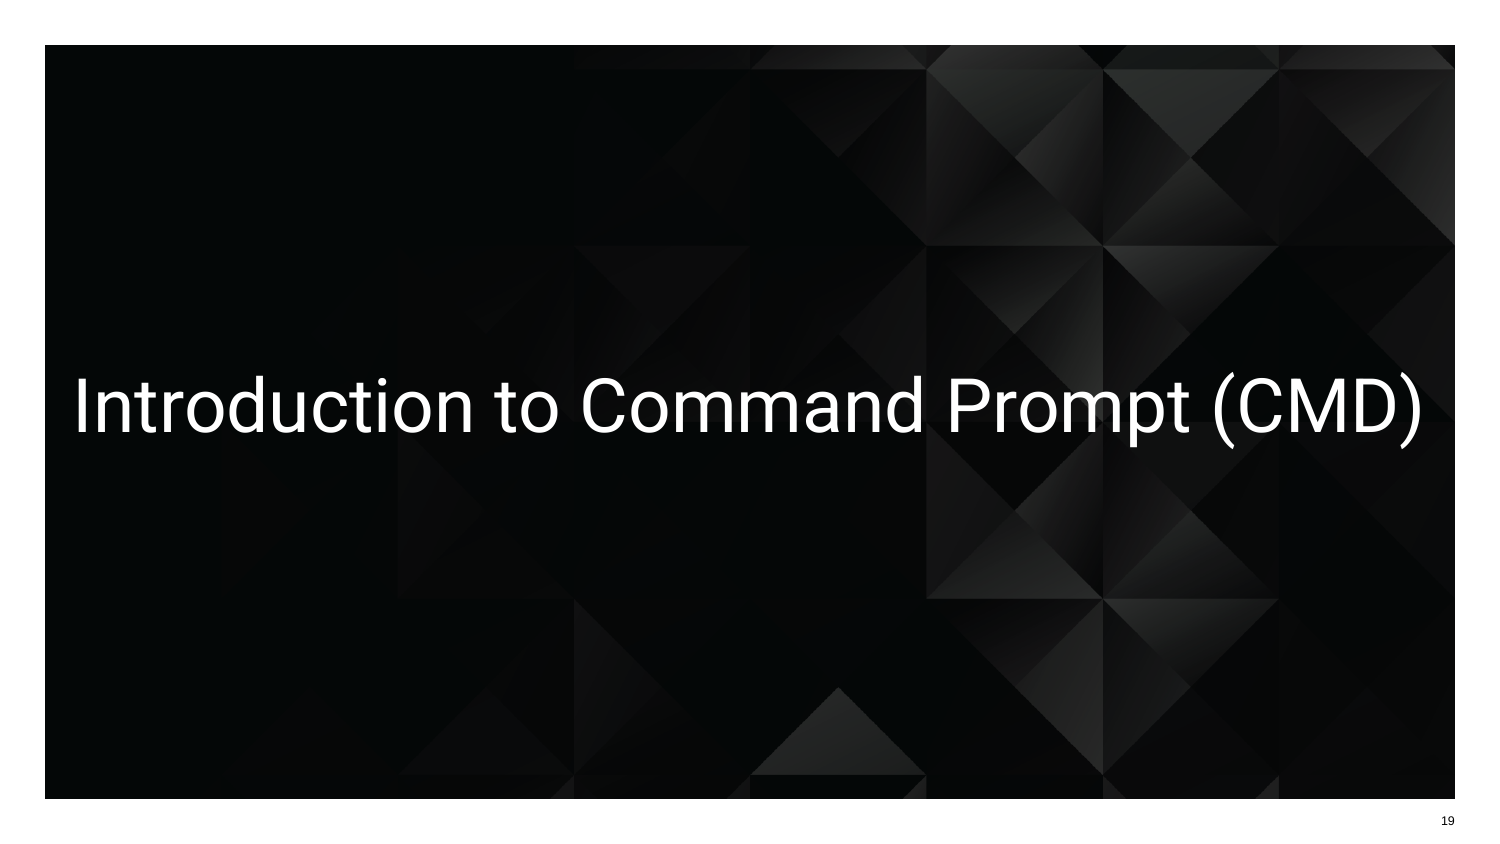

# Introduction to Command Prompt (CMD)
19

19